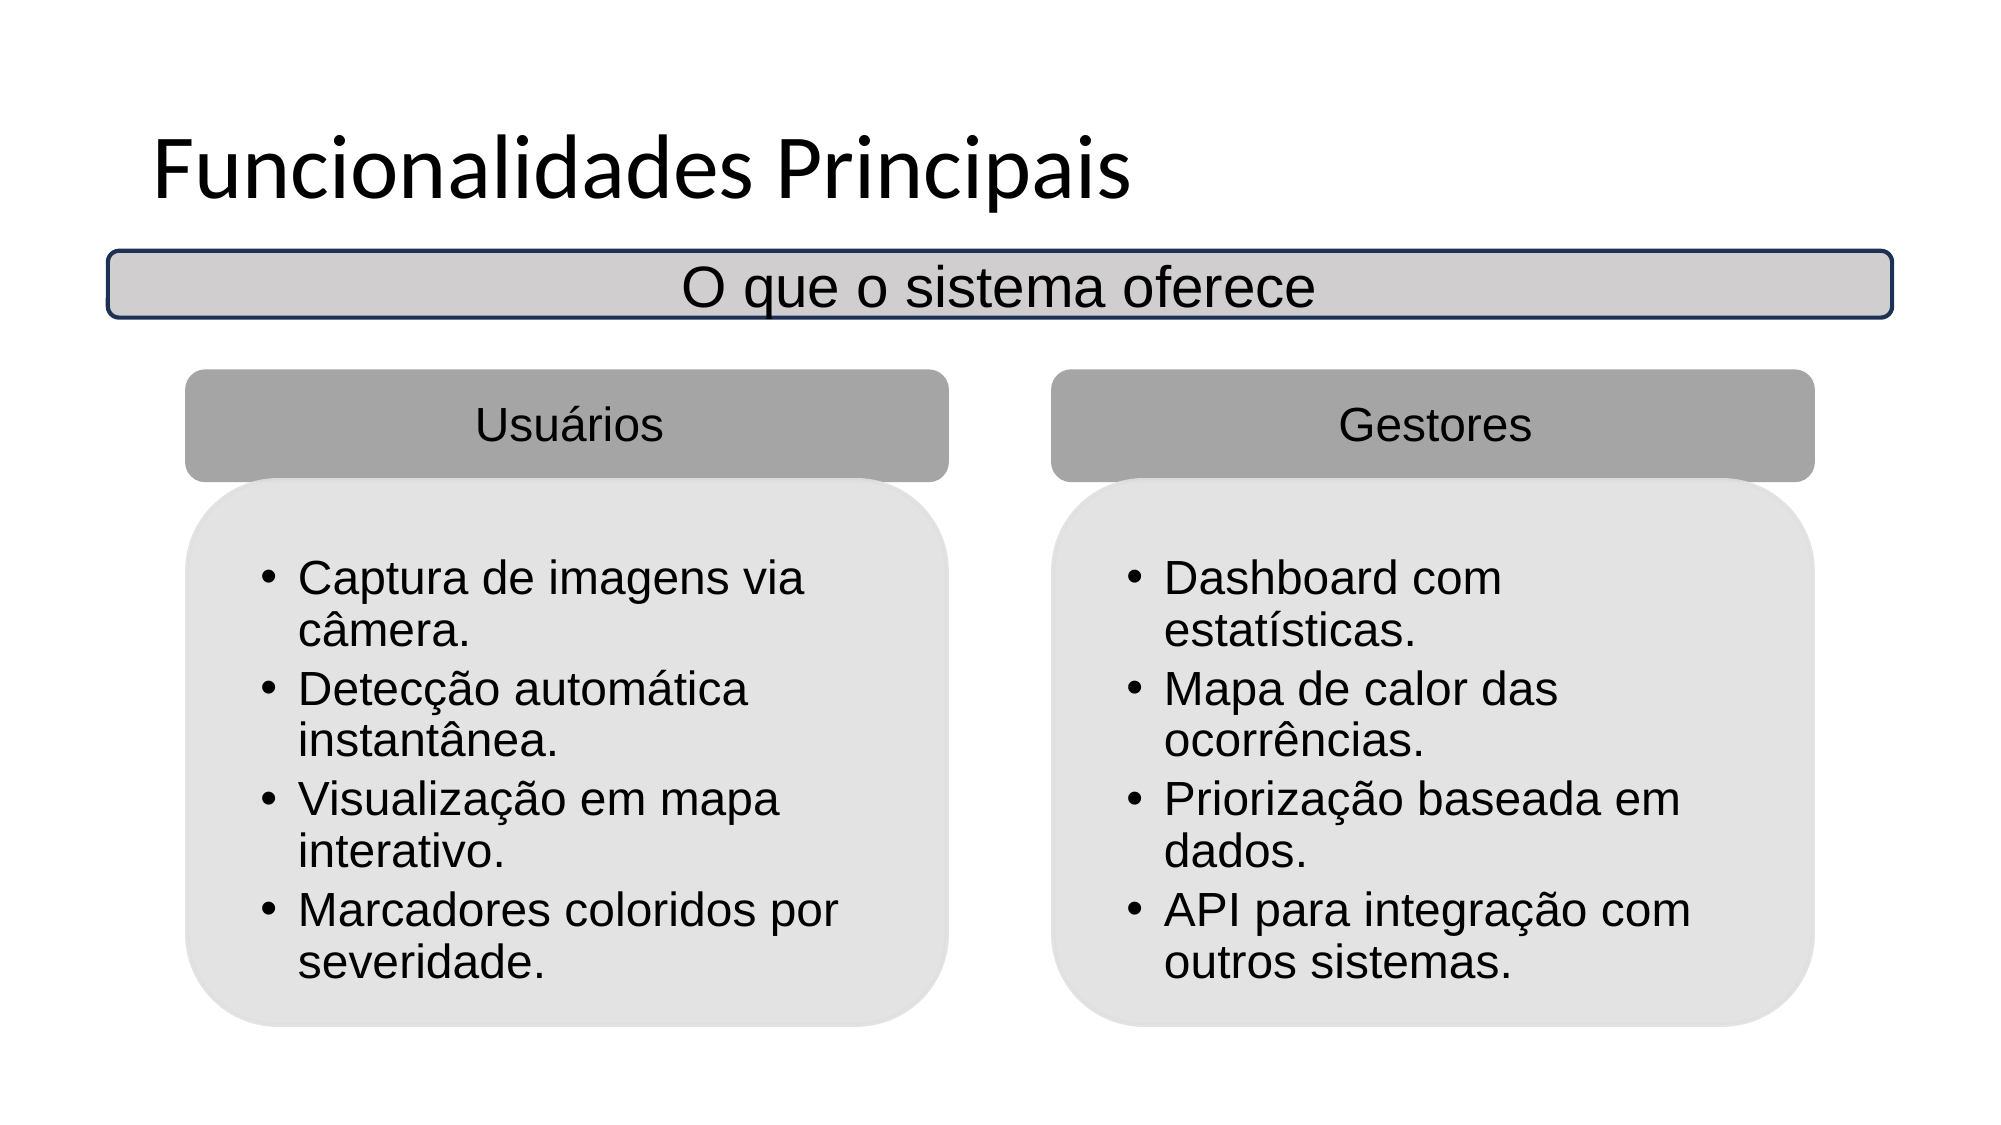

# Funcionalidades Principais
O que o sistema oferece
Usuários
Captura de imagens via câmera.
Detecção automática instantânea.
Visualização em mapa interativo.
Marcadores coloridos por severidade.
Gestores
Dashboard com estatísticas.
Mapa de calor das ocorrências.
Priorização baseada em dados.
API para integração com outros sistemas.